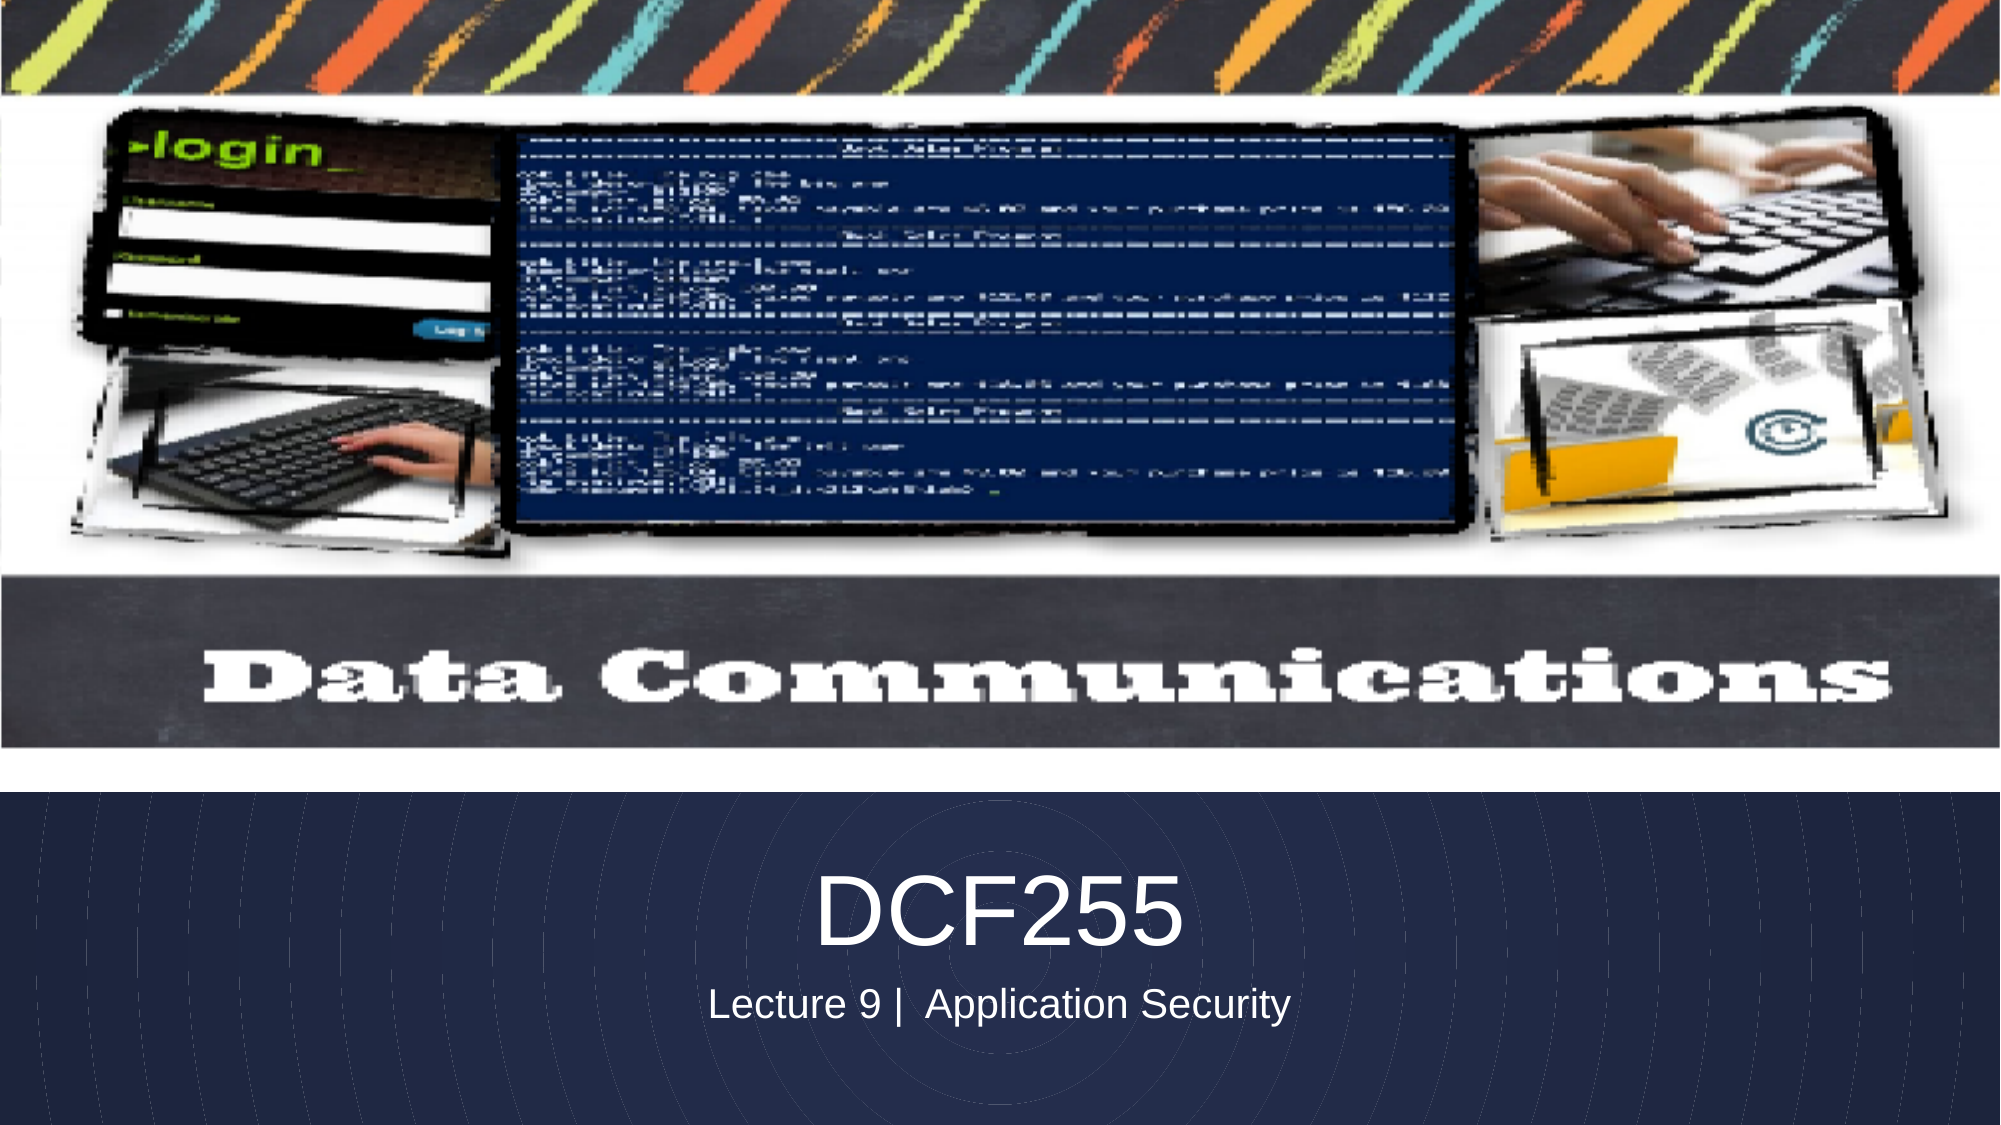

# DCF255
Lecture 9 |  Application Security